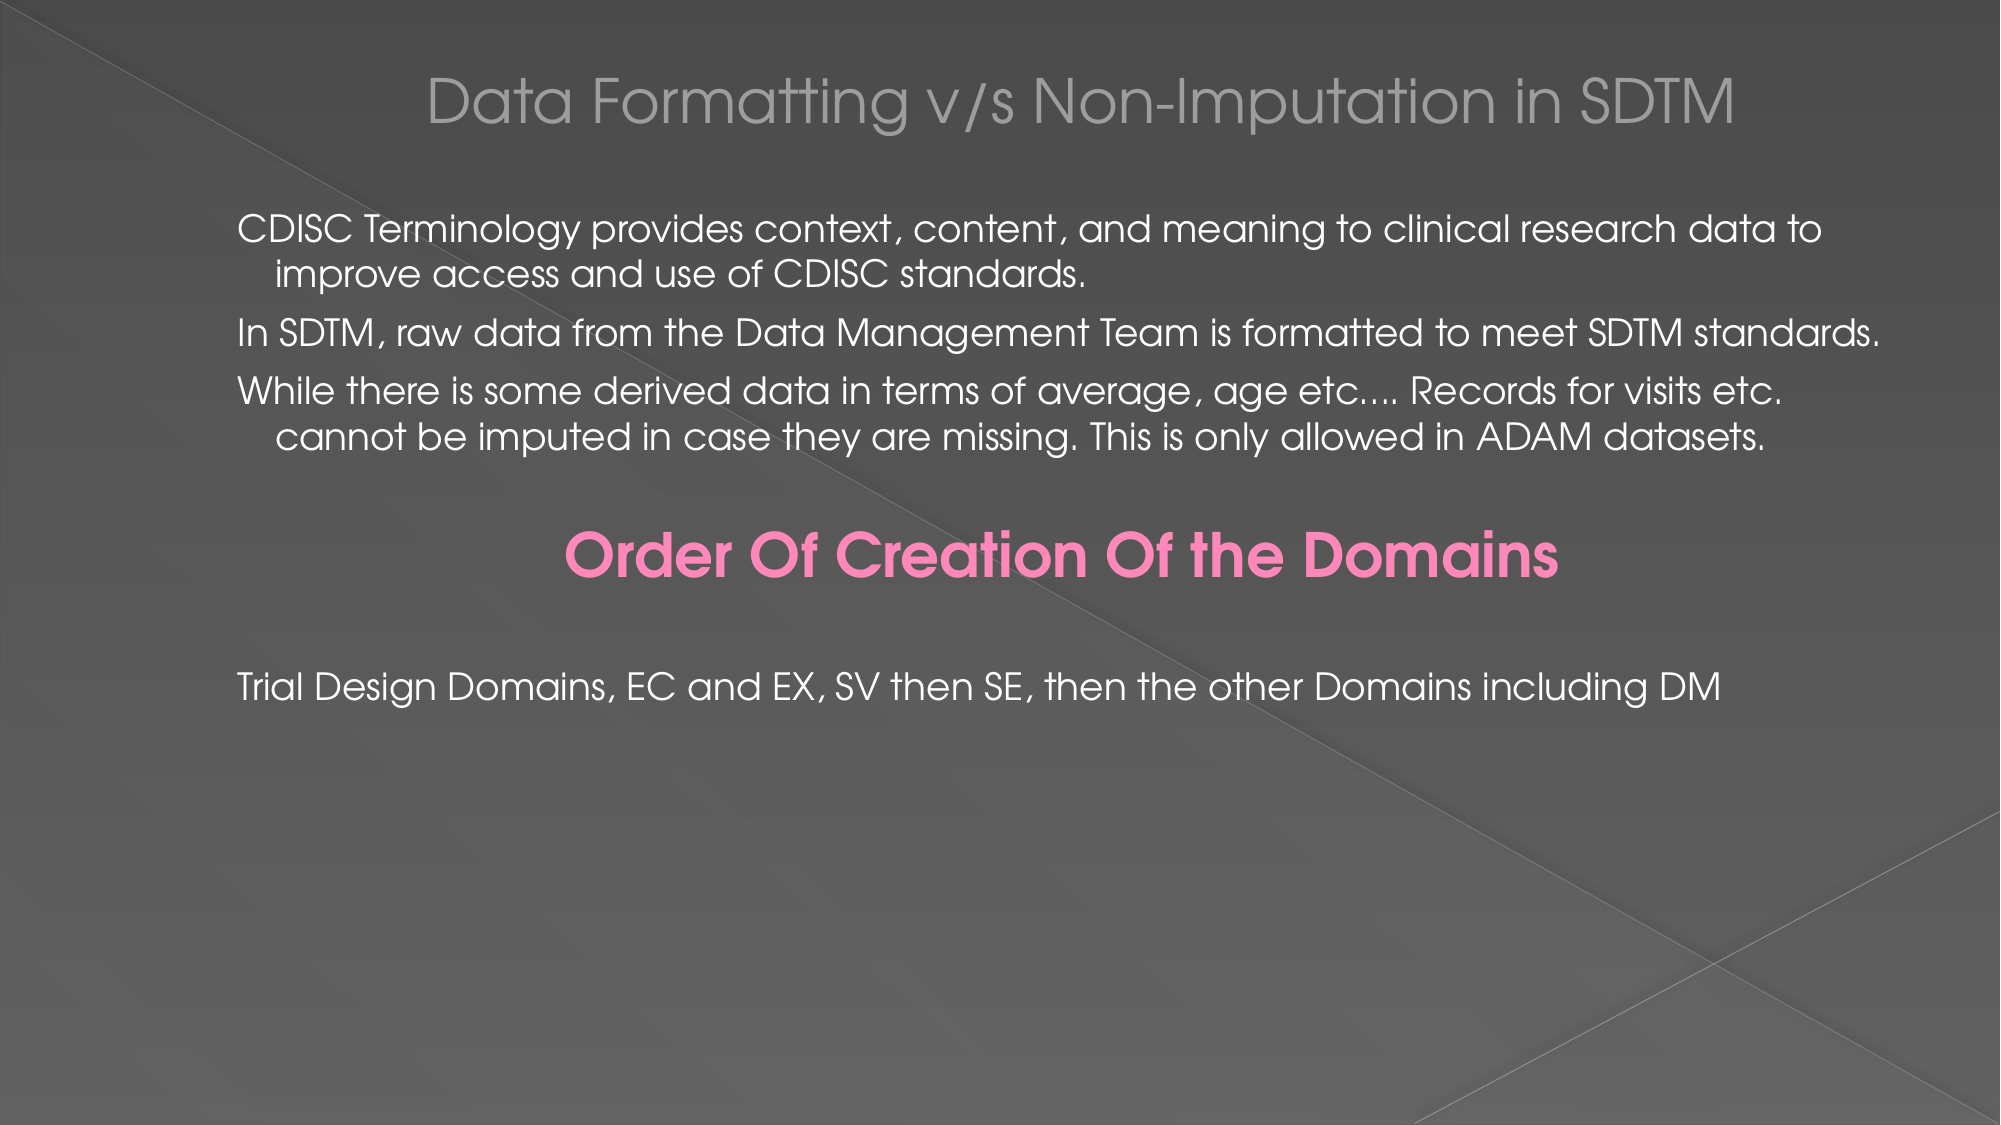

# Data Formatting v/s Non-Imputation in SDTM
CDISC Terminology provides context, content, and meaning to clinical research data to improve access and use of CDISC standards.
In SDTM, raw data from the Data Management Team is formatted to meet SDTM standards.
While there is some derived data in terms of average, age etc…. Records for visits etc. cannot be imputed in case they are missing. This is only allowed in ADAM datasets.

Order Of Creation Of the Domains

Trial Design Domains, EC and EX, SV then SE, then the other Domains including DM